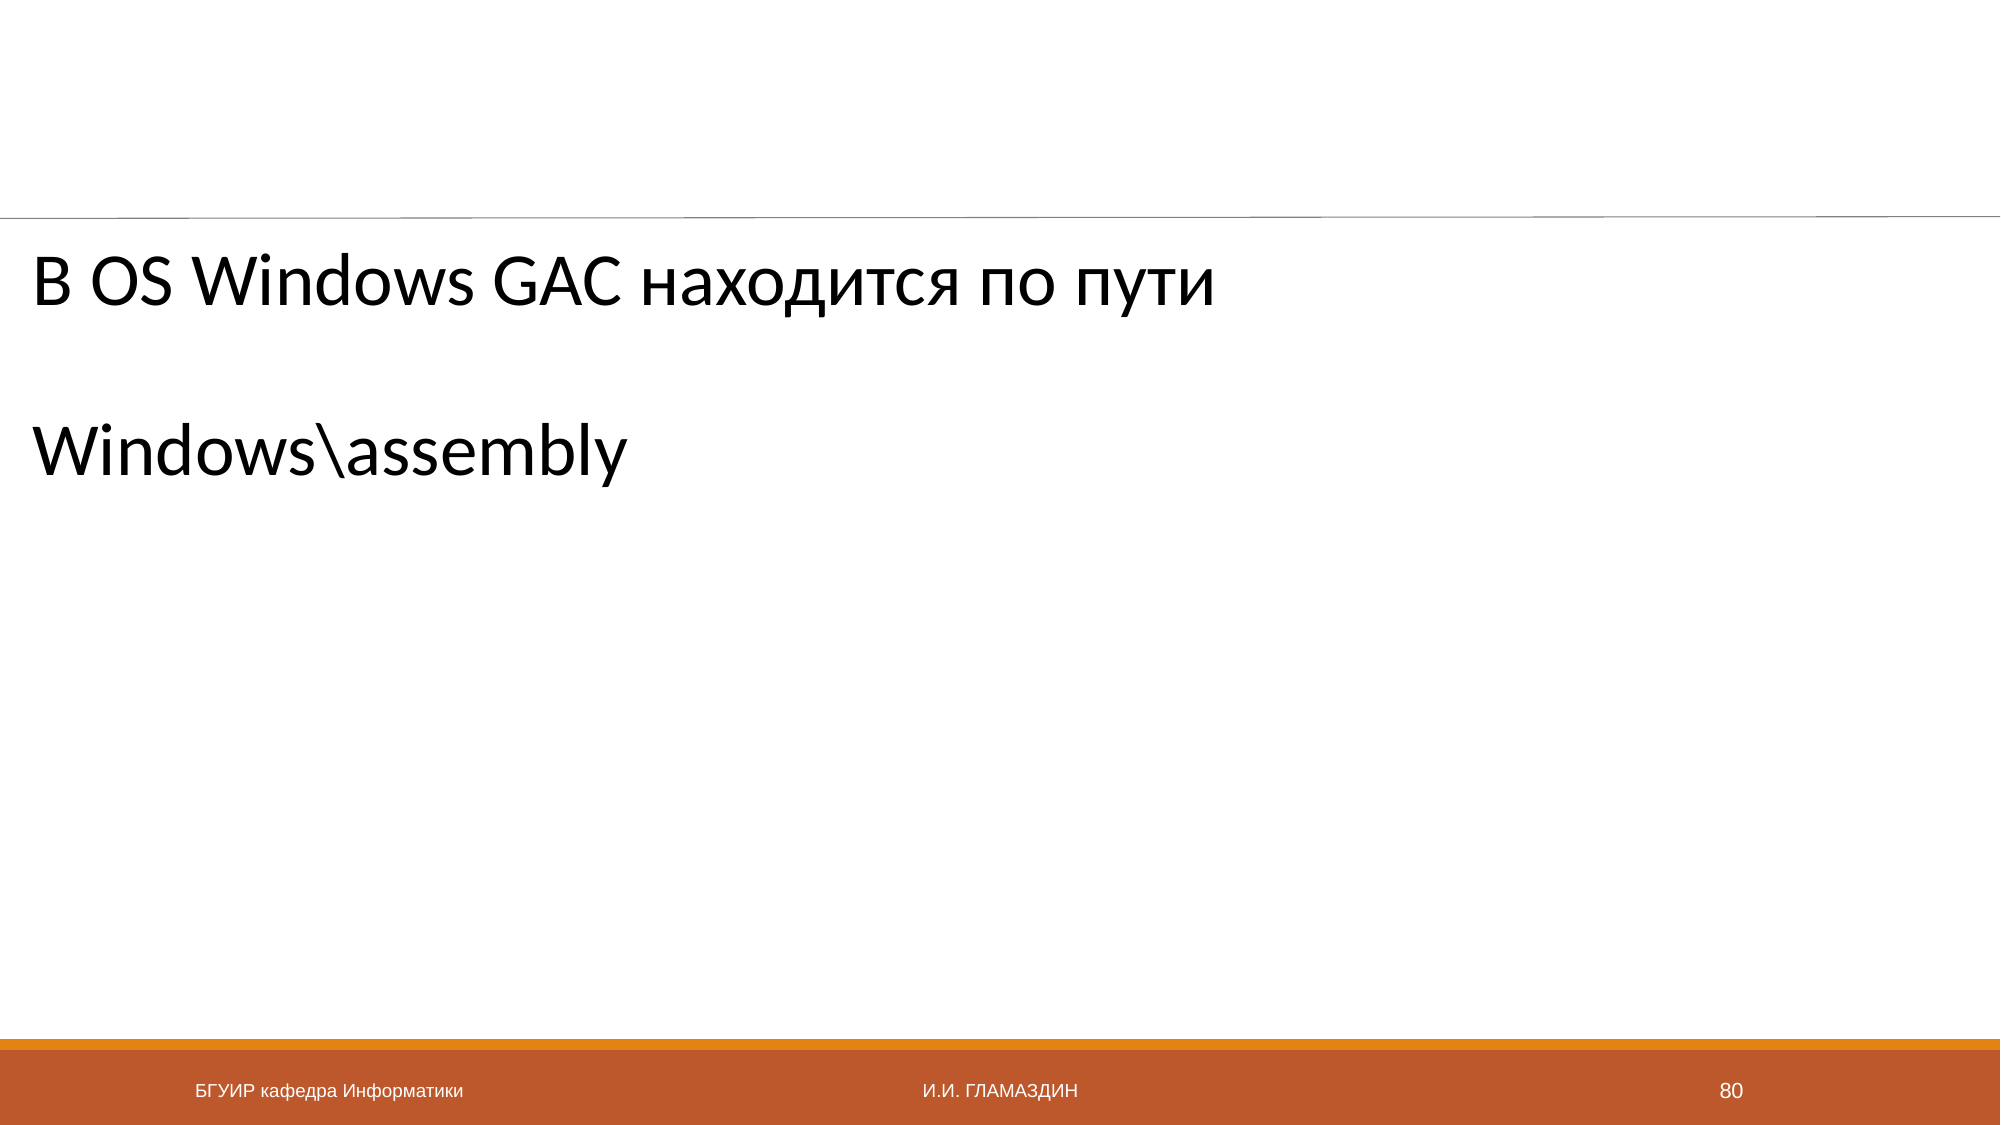

#
В OS Windows GAC находится по пути

Windows\assembly
БГУИР кафедра Информатики
И.И. Гламаздин
80